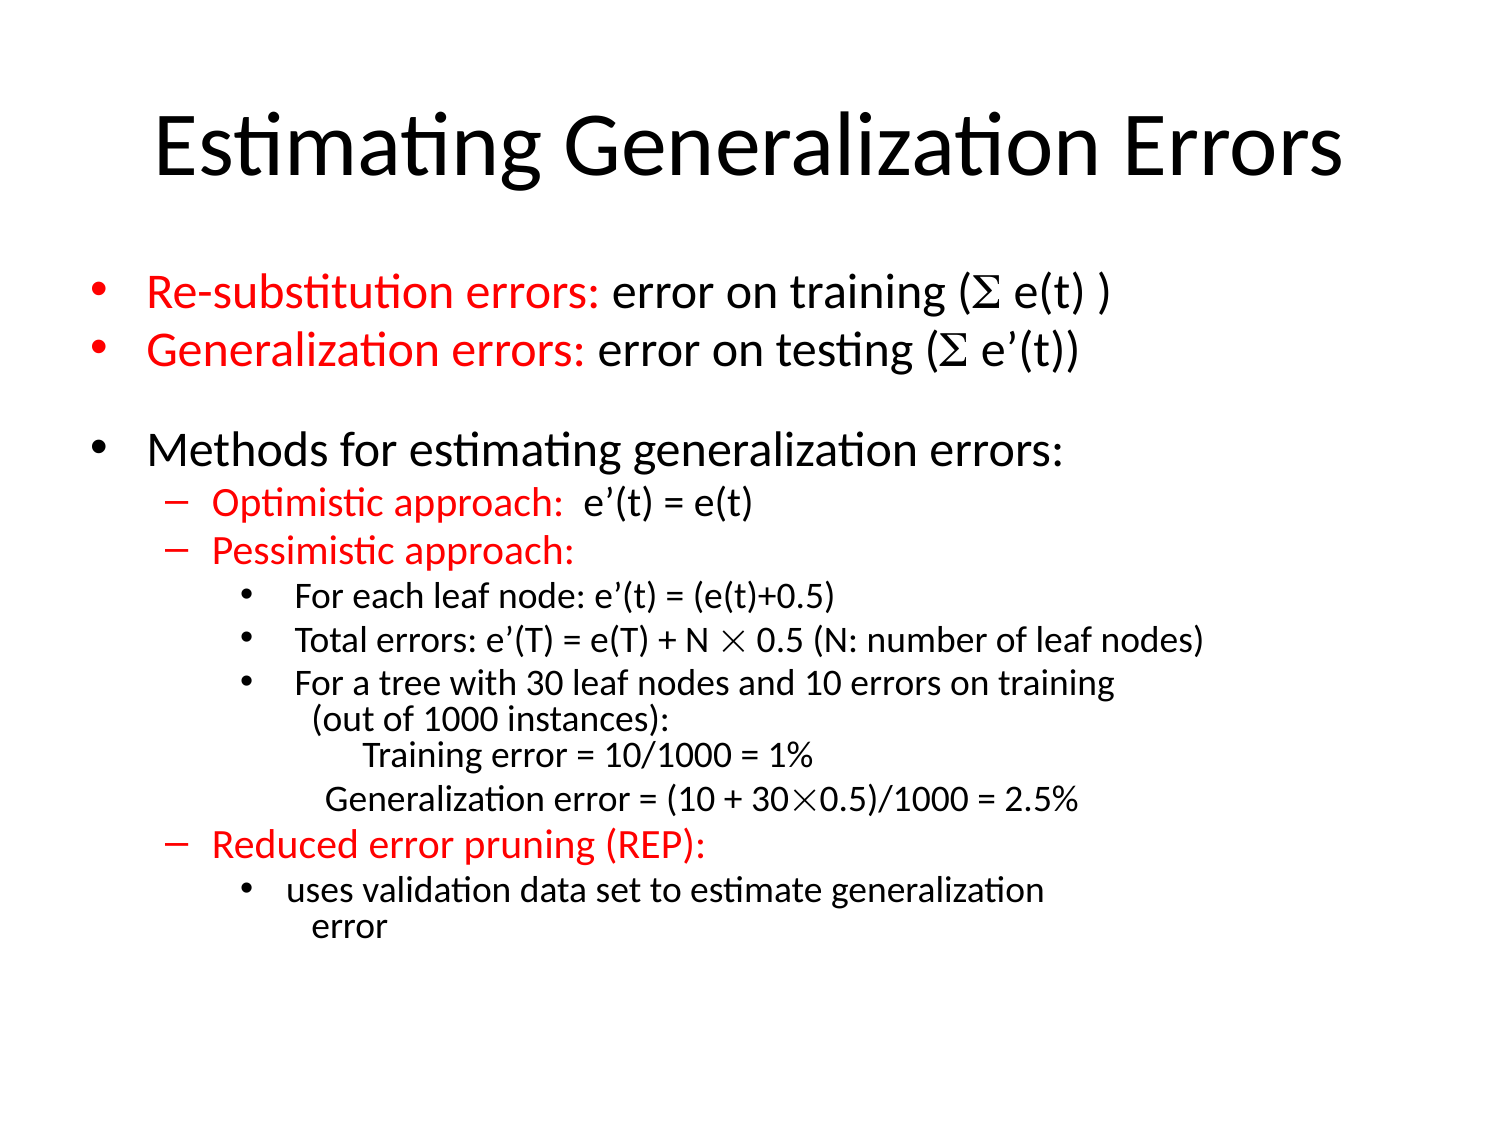

# Estimating Generalization Errors
Re-substitution errors: error on training (Σ e(t) )
Generalization errors: error on testing (Σ e’(t))

Methods for estimating generalization errors:
Optimistic approach:  e’(t) = e(t)
Pessimistic approach:
  For each leaf node: e’(t) = (e(t)+0.5)
  Total errors: e’(T) = e(T) + N × 0.5 (N: number of leaf nodes)
  For a tree with 30 leaf nodes and 10 errors on training
    (out of 1000 instances):
          Training error = 10/1000 = 1%
          Generalization error = (10 + 30×0.5)/1000 = 2.5%
Reduced error pruning (REP):
 uses validation data set to estimate generalization
    error